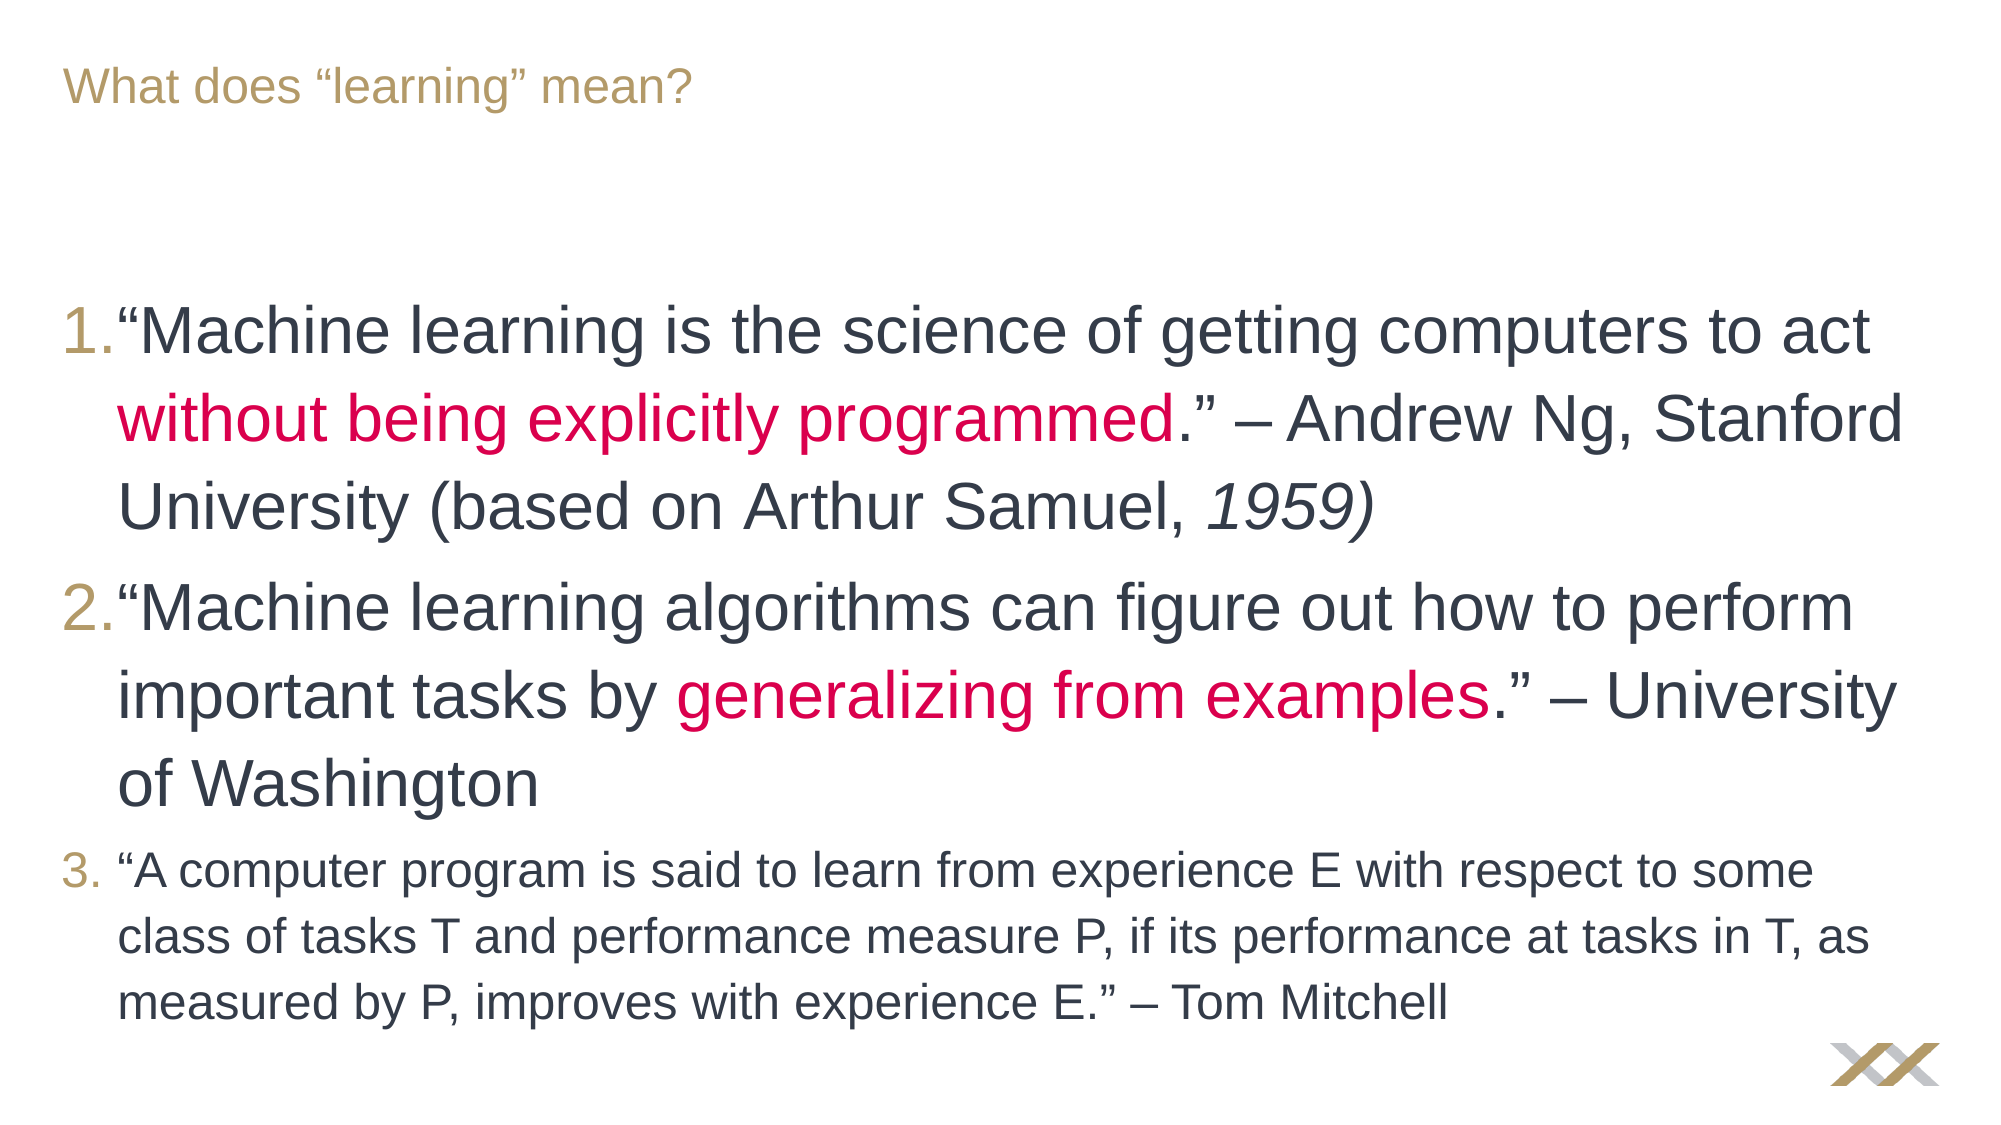

# What does “learning” mean?

“Machine learning is the science of getting computers to act without being explicitly programmed.” – Andrew Ng, Stanford University (based on Arthur Samuel, 1959)
“Machine learning algorithms can figure out how to perform important tasks by generalizing from examples.” – University of Washington
“A computer program is said to learn from experience E with respect to some class of tasks T and performance measure P, if its performance at tasks in T, as measured by P, improves with experience E.” – Tom Mitchell